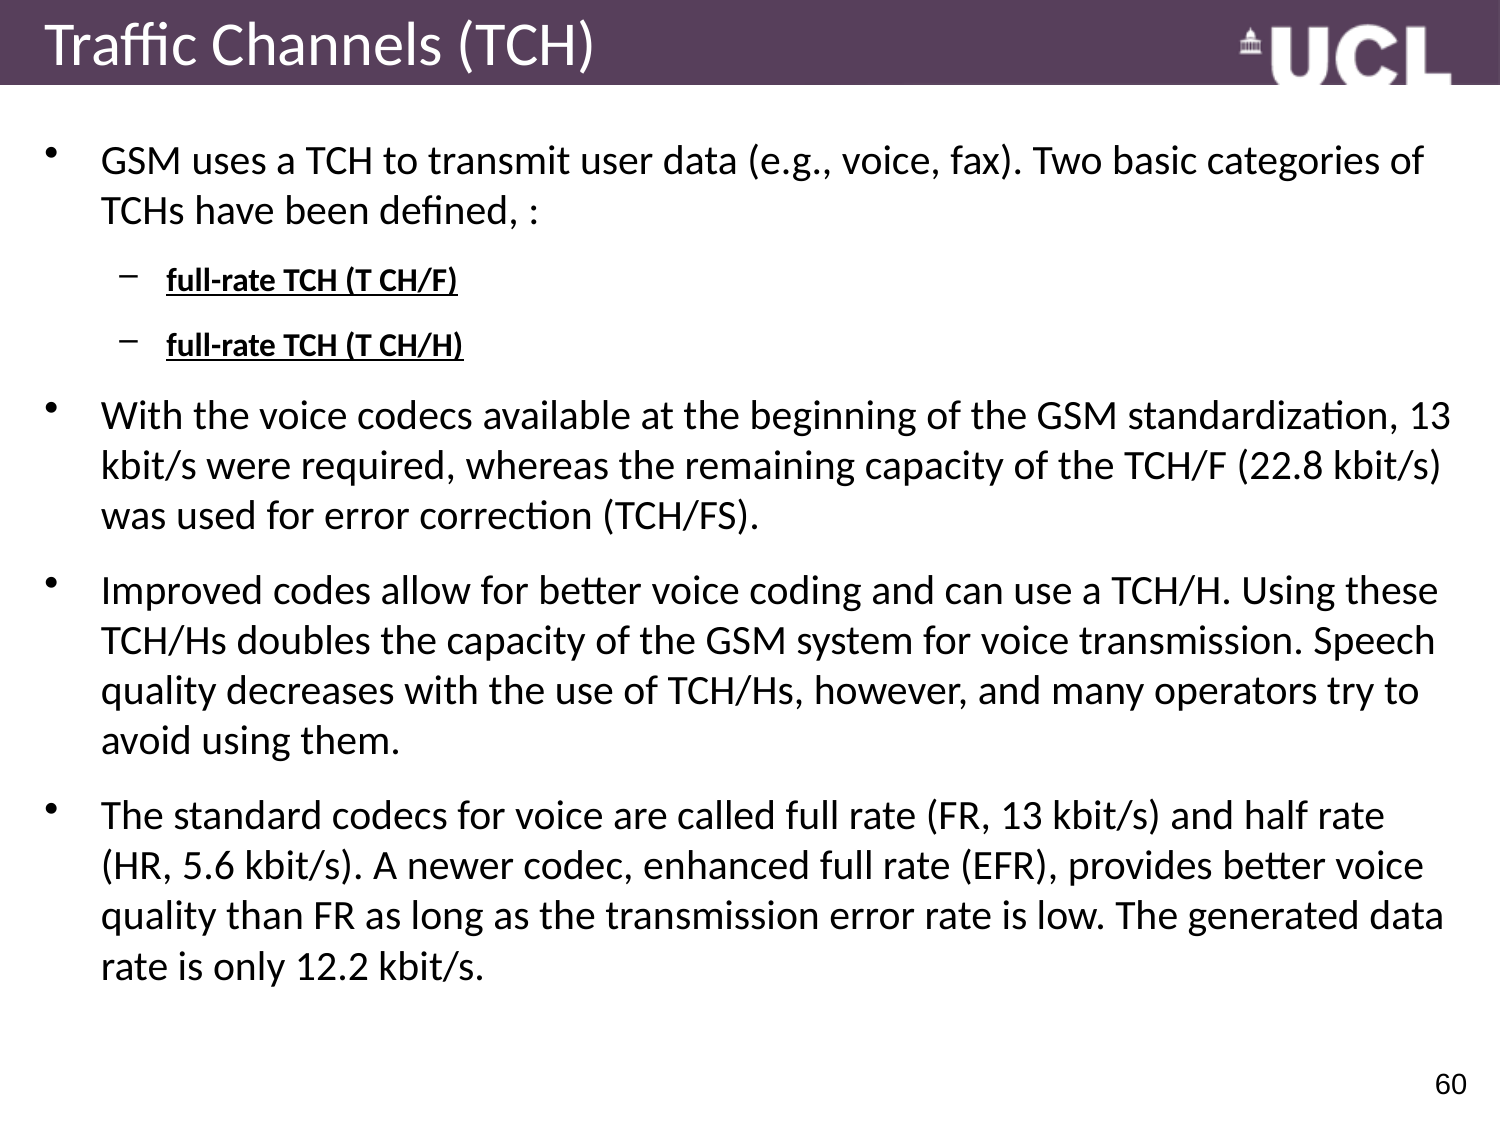

# Traffic Channels (TCH)
GSM uses a TCH to transmit user data (e.g., voice, fax). Two basic categories of TCHs have been defined, :
full-rate TCH (T CH/F)
full-rate TCH (T CH/H)
With the voice codecs available at the beginning of the GSM standardization, 13 kbit/s were required, whereas the remaining capacity of the TCH/F (22.8 kbit/s) was used for error correction (TCH/FS).
Improved codes allow for better voice coding and can use a TCH/H. Using these TCH/Hs doubles the capacity of the GSM system for voice transmission. Speech quality decreases with the use of TCH/Hs, however, and many operators try to avoid using them.
The standard codecs for voice are called full rate (FR, 13 kbit/s) and half rate (HR, 5.6 kbit/s). A newer codec, enhanced full rate (EFR), provides better voice quality than FR as long as the transmission error rate is low. The generated data rate is only 12.2 kbit/s.
60